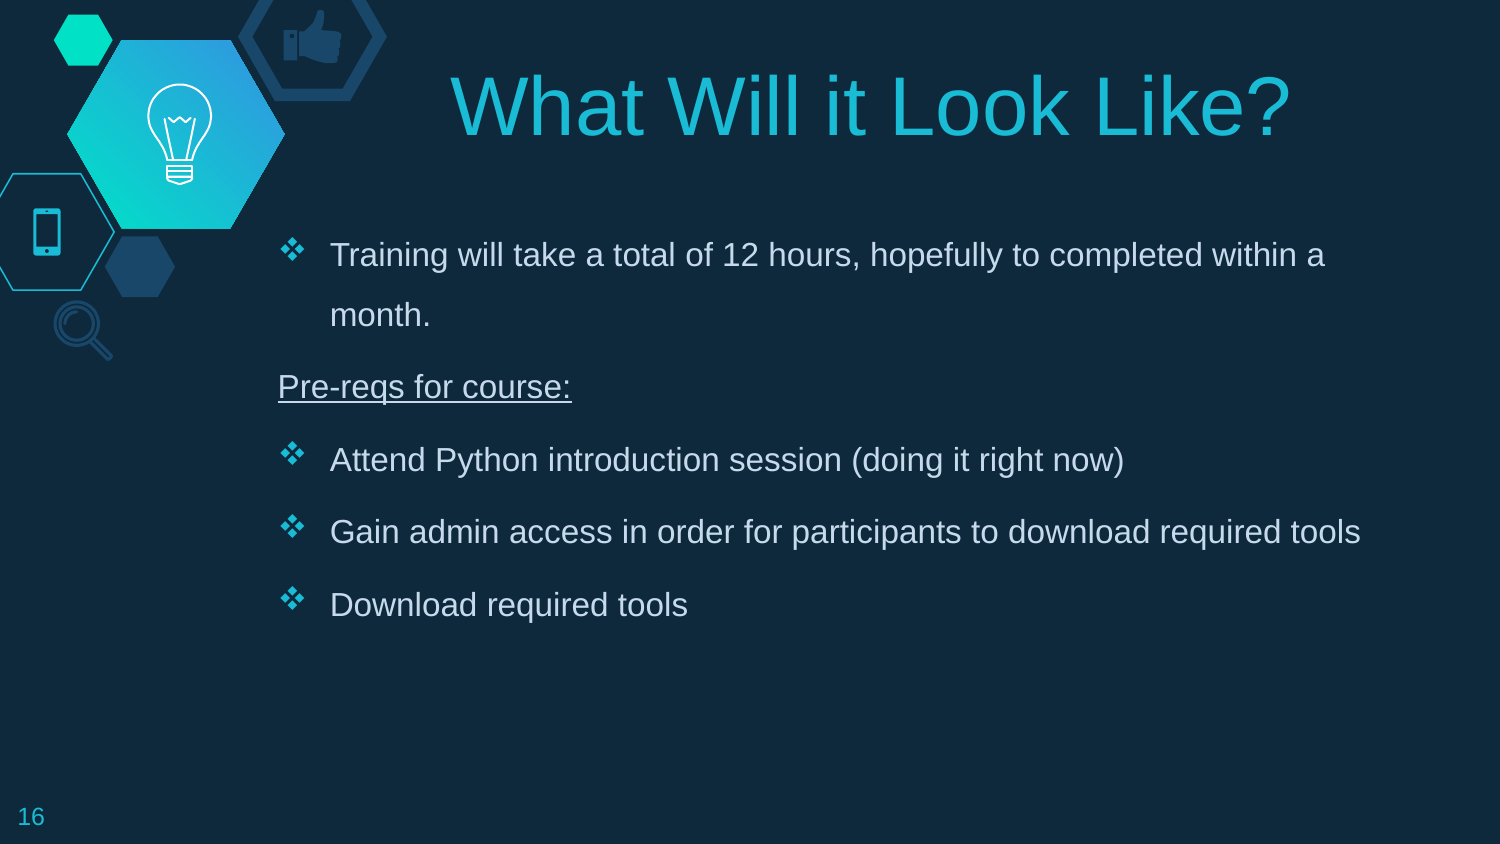

# What Will it Look Like?
Training will take a total of 12 hours, hopefully to completed within a month.
Pre-reqs for course:
Attend Python introduction session (doing it right now)
Gain admin access in order for participants to download required tools
Download required tools
16